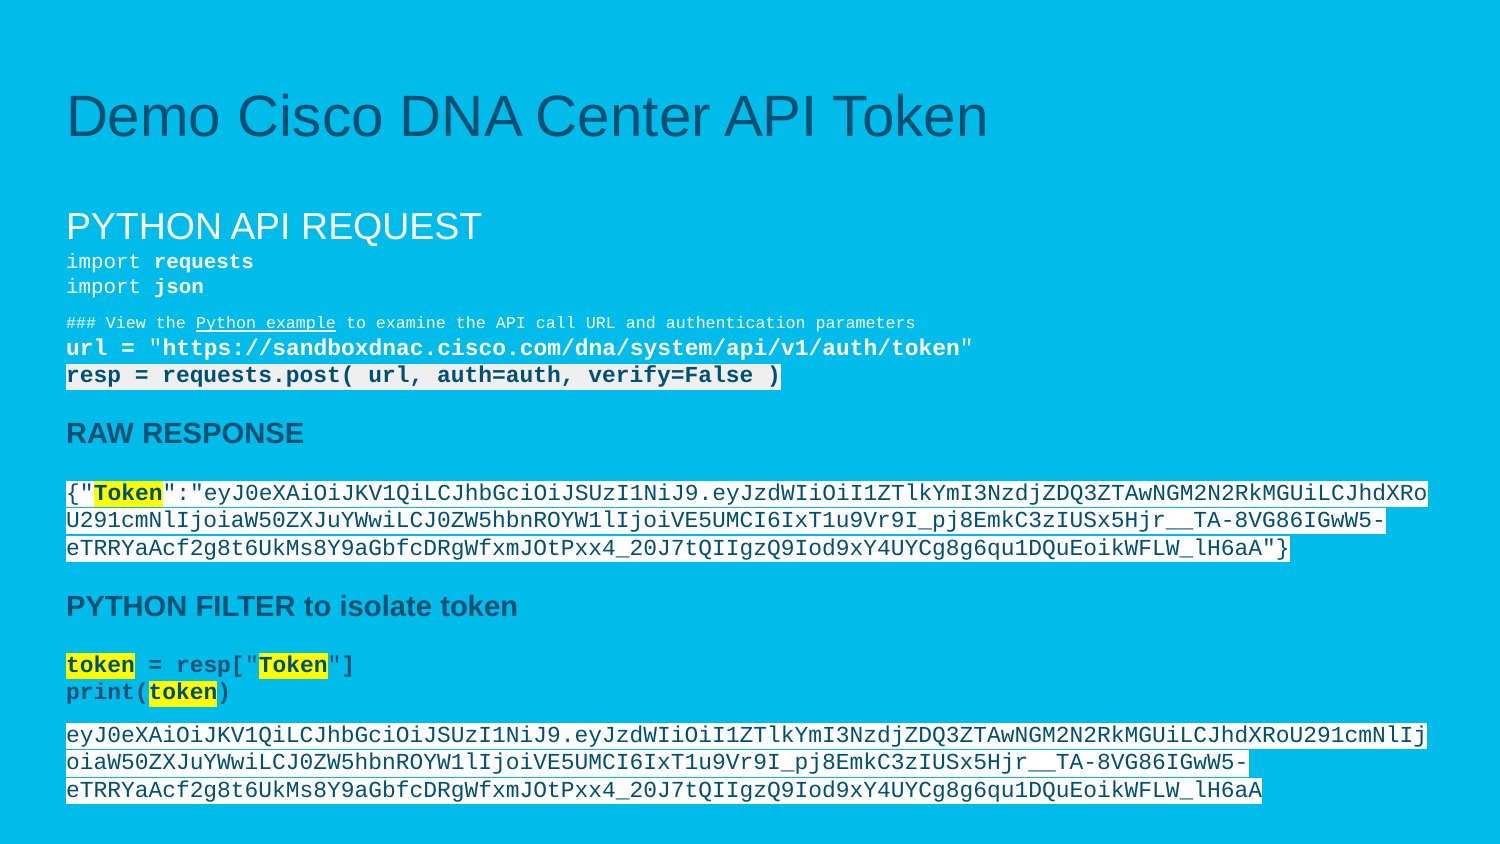

# Demo Cisco DNA Center API Token
PYTHON API REQUEST
import requests
import json
### View the Python example to examine the API call URL and authentication parameters
url = "https://sandboxdnac.cisco.com/dna/system/api/v1/auth/token"
resp = requests.post( url, auth=auth, verify=False )

RAW RESPONSE

{"Token":"eyJ0eXAiOiJKV1QiLCJhbGciOiJSUzI1NiJ9.eyJzdWIiOiI1ZTlkYmI3NzdjZDQ3ZTAwNGM2N2RkMGUiLCJhdXRoU291cmNlIjoiaW50ZXJuYWwiLCJ0ZW5hbnROYW1lIjoiVE5UMCI6IxT1u9Vr9I_pj8EmkC3zIUSx5Hjr__TA-8VG86IGwW5-eTRRYaAcf2g8t6UkMs8Y9aGbfcDRgWfxmJOtPxx4_20J7tQIIgzQ9Iod9xY4UYCg8g6qu1DQuEoikWFLW_lH6aA"}

PYTHON FILTER to isolate token

token = resp["Token"]
print(token)
eyJ0eXAiOiJKV1QiLCJhbGciOiJSUzI1NiJ9.eyJzdWIiOiI1ZTlkYmI3NzdjZDQ3ZTAwNGM2N2RkMGUiLCJhdXRoU291cmNlIjoiaW50ZXJuYWwiLCJ0ZW5hbnROYW1lIjoiVE5UMCI6IxT1u9Vr9I_pj8EmkC3zIUSx5Hjr__TA-8VG86IGwW5-eTRRYaAcf2g8t6UkMs8Y9aGbfcDRgWfxmJOtPxx4_20J7tQIIgzQ9Iod9xY4UYCg8g6qu1DQuEoikWFLW_lH6aA